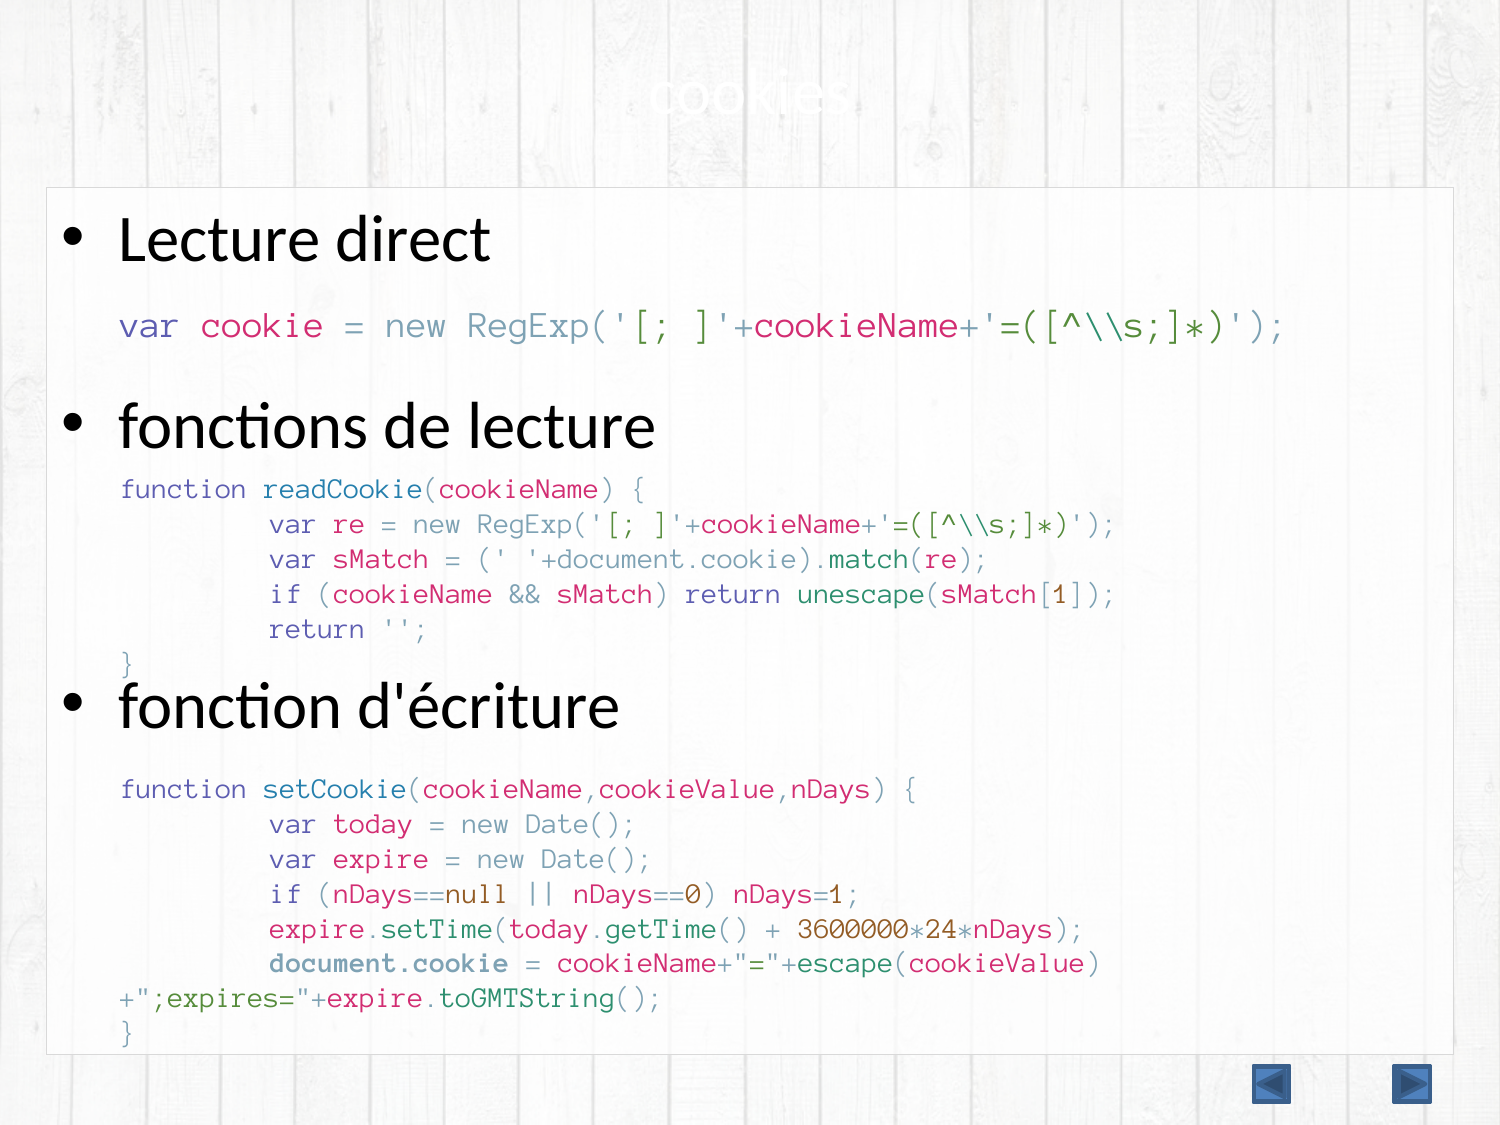

# cookies
Lecture direct

fonctions de lecture

fonction d'écriture
var cookie = new RegExp('[; ]'+cookieName+'=([^\\s;]*)');
function readCookie(cookieName) {
	var re = new RegExp('[; ]'+cookieName+'=([^\\s;]*)');
	var sMatch = (' '+document.cookie).match(re);
	if (cookieName && sMatch) return unescape(sMatch[1]);
	return '';
}
function setCookie(cookieName,cookieValue,nDays) {
	var today = new Date();
	var expire = new Date();
	if (nDays==null || nDays==0) nDays=1;
	expire.setTime(today.getTime() + 3600000*24*nDays);
	document.cookie = cookieName+"="+escape(cookieValue)+";expires="+expire.toGMTString();
}